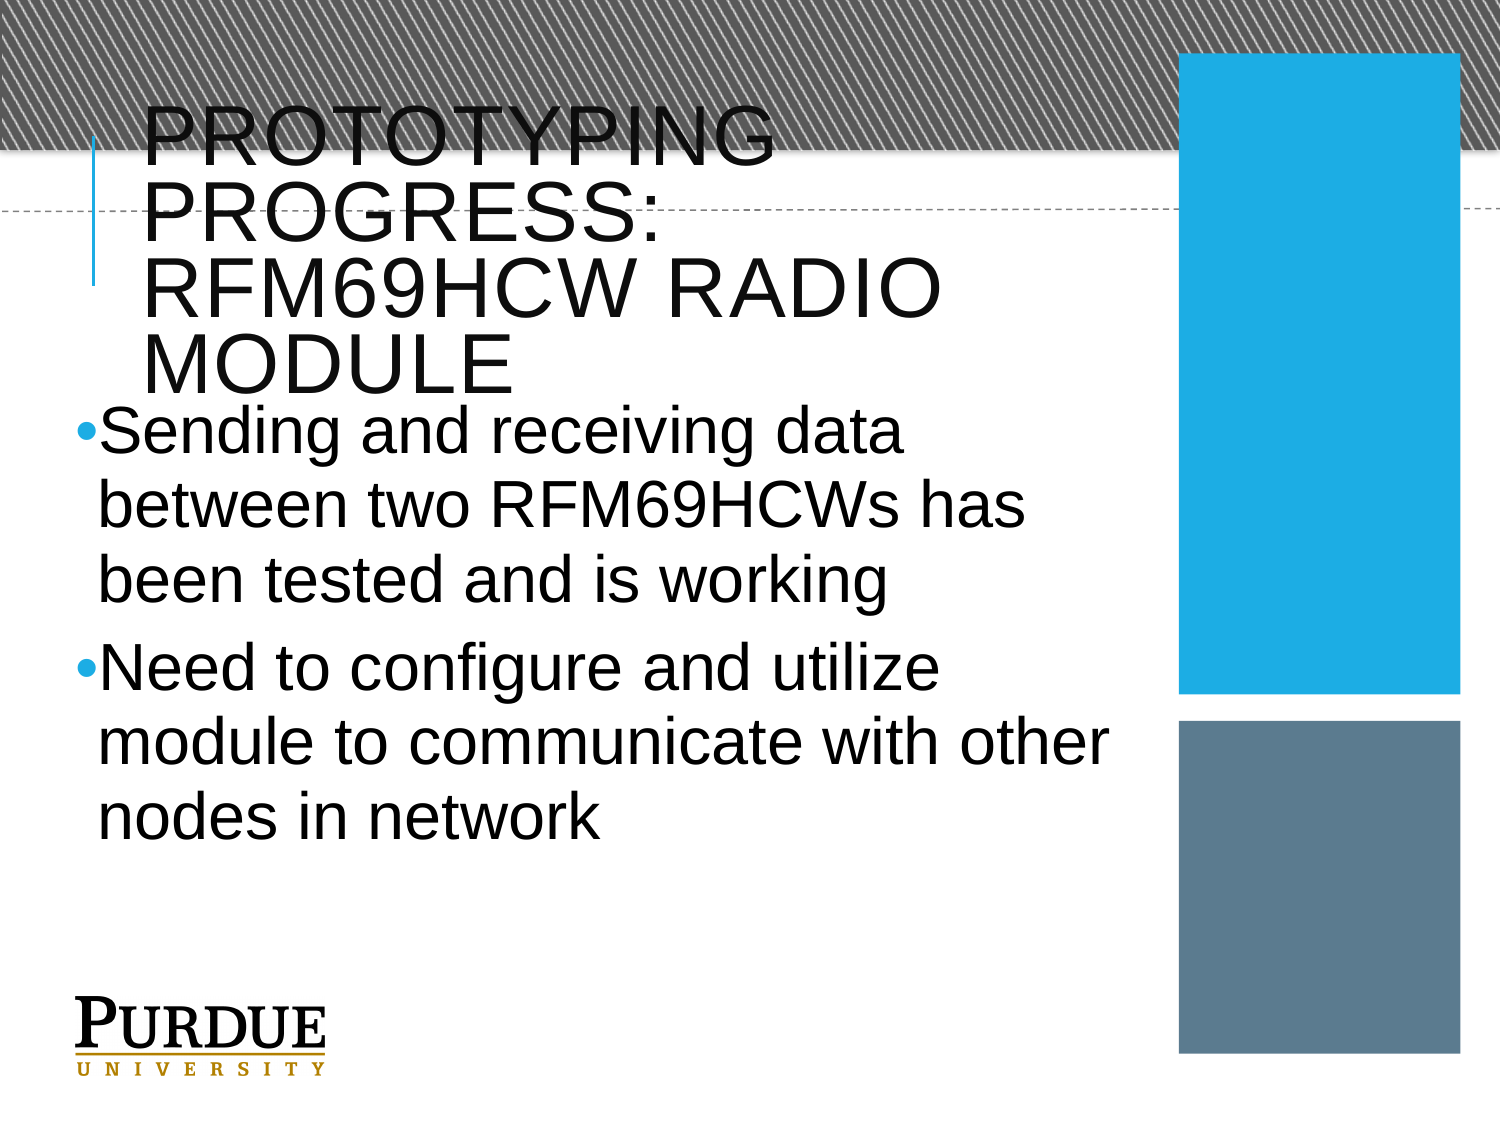

# Prototyping Progress: RFM69HCW Radio Module
Sending and receiving data between two RFM69HCWs has been tested and is working
Need to configure and utilize module to communicate with other nodes in network